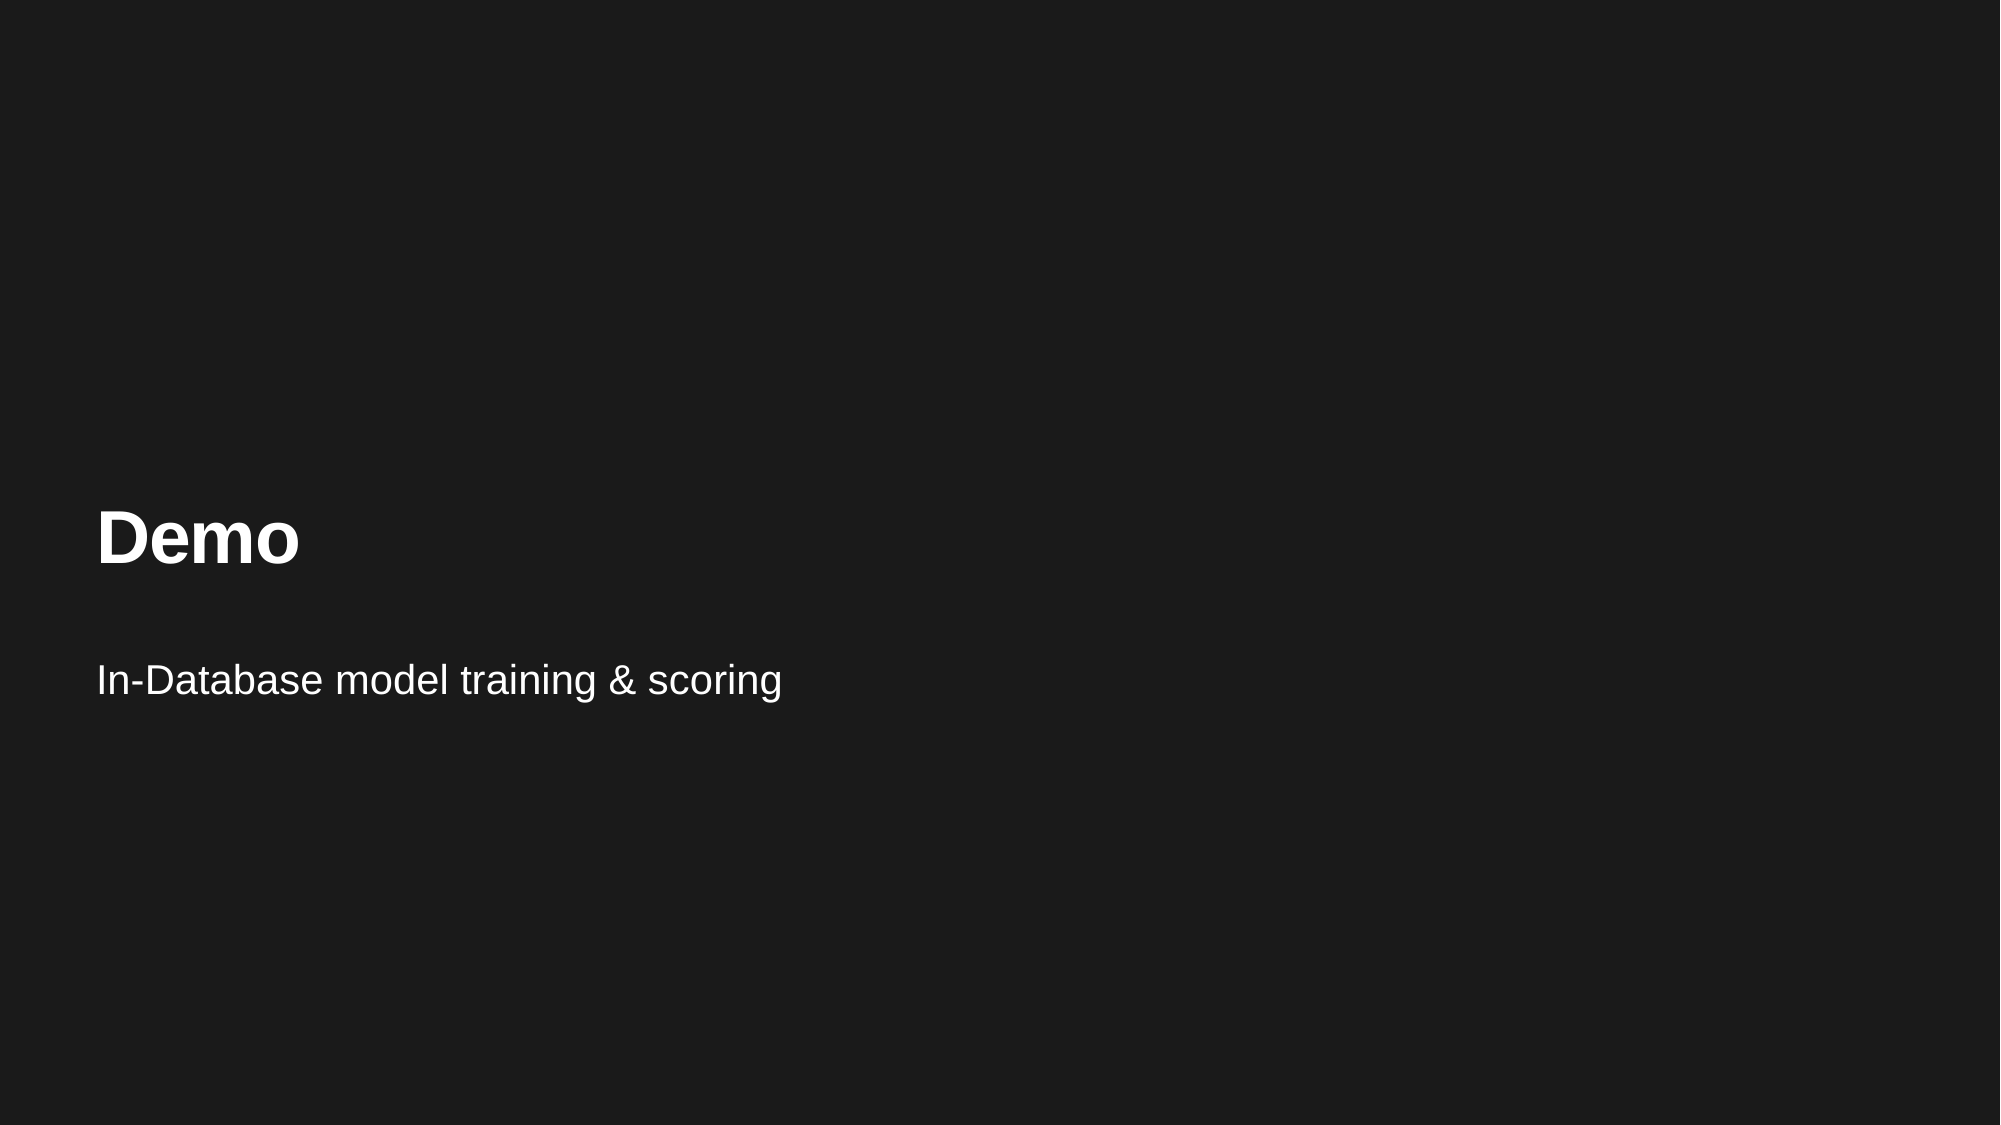

# Demo
In-Database model training & scoring